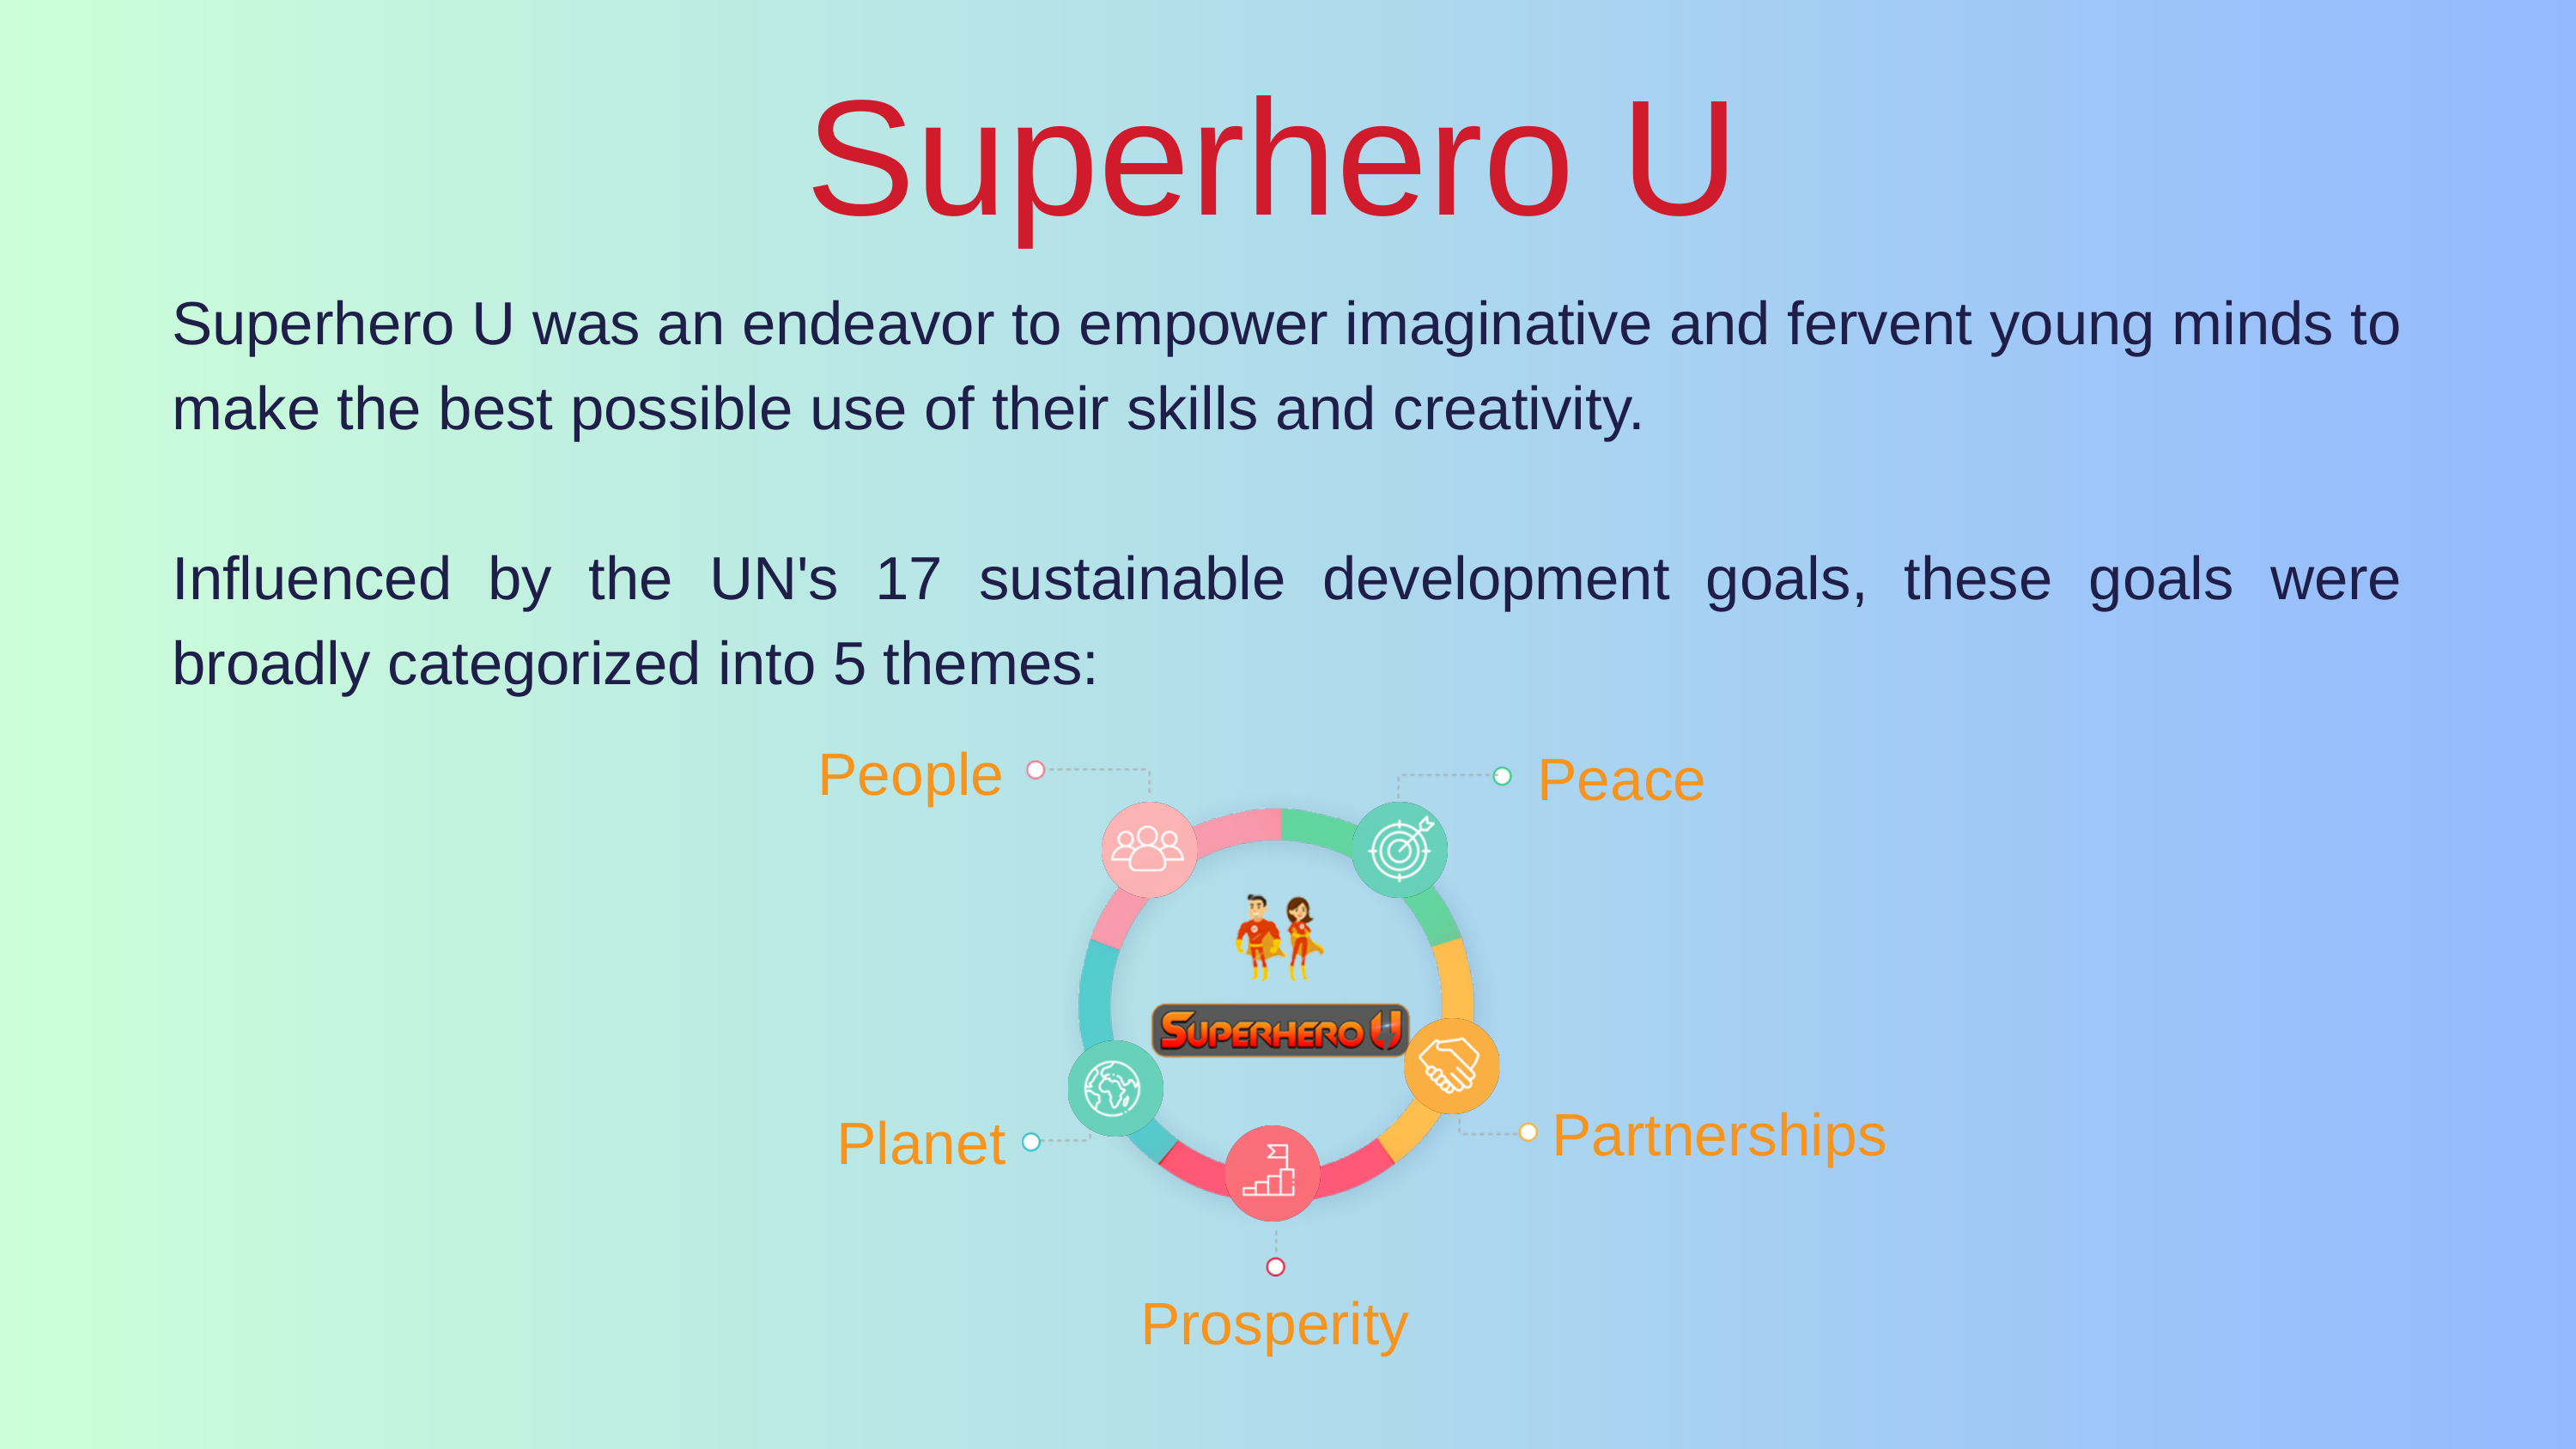

Superhero U
Superhero U was an endeavor to empower imaginative and fervent young minds to make the best possible use of their skills and creativity.

Influenced by the UN's 17 sustainable development goals, these goals were broadly categorized into 5 themes:
People
Peace

Partnerships
Planet

Prosperity